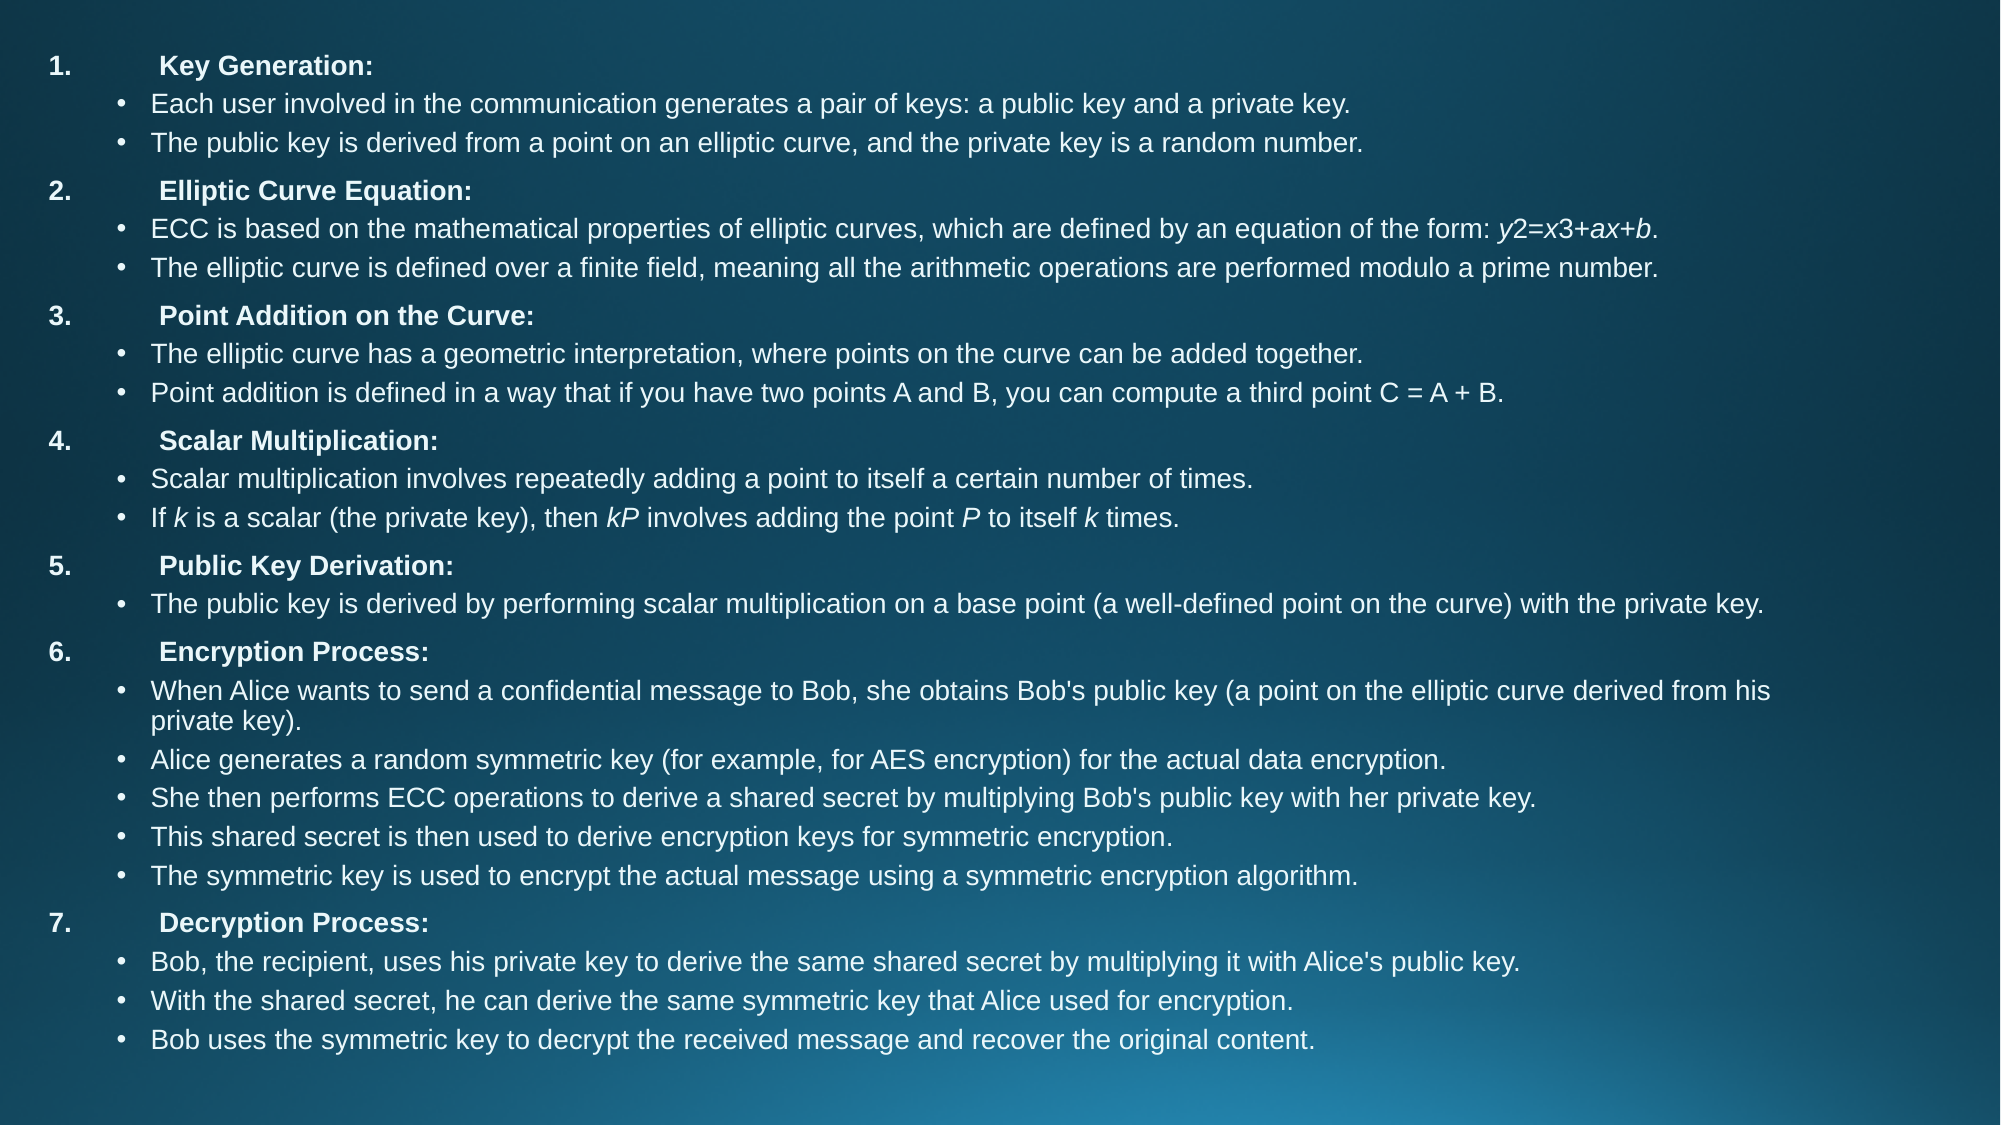

Key Generation:
Each user involved in the communication generates a pair of keys: a public key and a private key.
The public key is derived from a point on an elliptic curve, and the private key is a random number.
Elliptic Curve Equation:
ECC is based on the mathematical properties of elliptic curves, which are defined by an equation of the form: y2=x3+ax+b.
The elliptic curve is defined over a finite field, meaning all the arithmetic operations are performed modulo a prime number.
Point Addition on the Curve:
The elliptic curve has a geometric interpretation, where points on the curve can be added together.
Point addition is defined in a way that if you have two points A and B, you can compute a third point C = A + B.
Scalar Multiplication:
Scalar multiplication involves repeatedly adding a point to itself a certain number of times.
If k is a scalar (the private key), then kP involves adding the point P to itself k times.
Public Key Derivation:
The public key is derived by performing scalar multiplication on a base point (a well-defined point on the curve) with the private key.
Encryption Process:
When Alice wants to send a confidential message to Bob, she obtains Bob's public key (a point on the elliptic curve derived from his private key).
Alice generates a random symmetric key (for example, for AES encryption) for the actual data encryption.
She then performs ECC operations to derive a shared secret by multiplying Bob's public key with her private key.
This shared secret is then used to derive encryption keys for symmetric encryption.
The symmetric key is used to encrypt the actual message using a symmetric encryption algorithm.
Decryption Process:
Bob, the recipient, uses his private key to derive the same shared secret by multiplying it with Alice's public key.
With the shared secret, he can derive the same symmetric key that Alice used for encryption.
Bob uses the symmetric key to decrypt the received message and recover the original content.